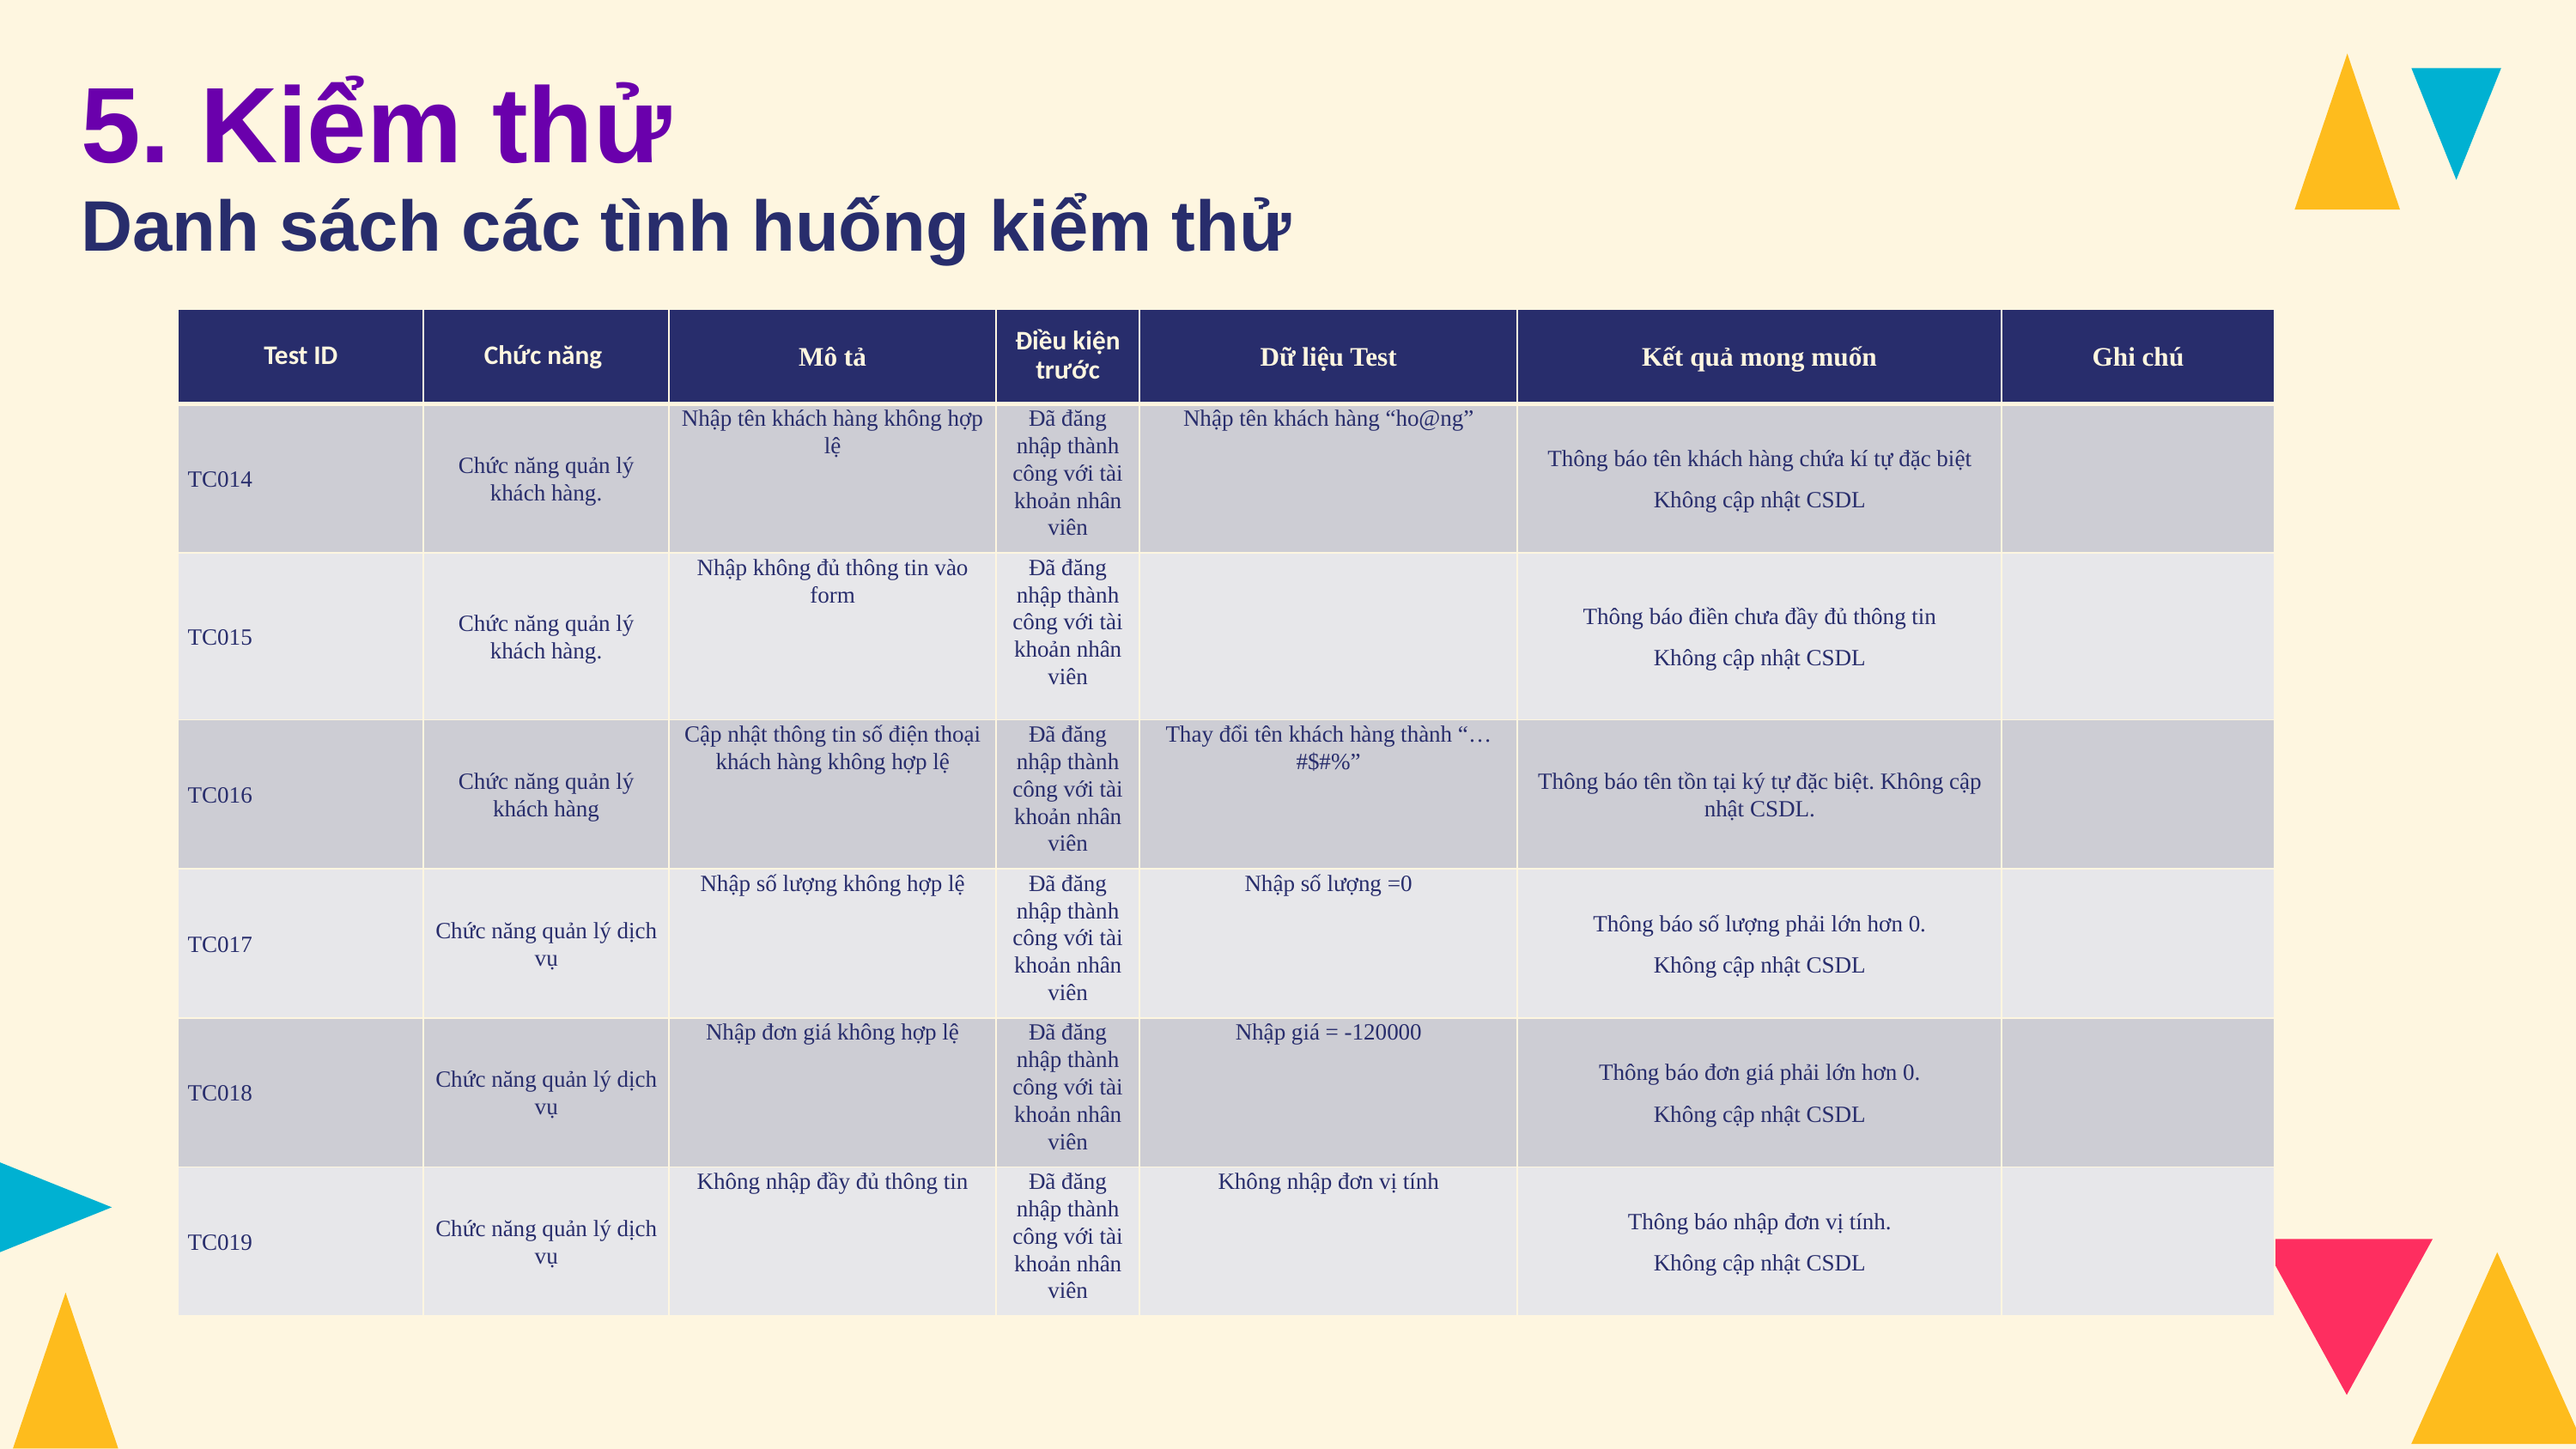

5. Kiểm thử

Danh sách các tình huống kiểm thử
| Test ID | Chức năng | Mô tả | Điều kiện trước | Dữ liệu Test | Kết quả mong muốn | Ghi chú |
| --- | --- | --- | --- | --- | --- | --- |
| TC014 | Chức năng quản lý khách hàng. | Nhập tên khách hàng không hợp lệ | Đã đăng nhập thành công với tài khoản nhân viên | Nhập tên khách hàng “ho@ng” | Thông báo tên khách hàng chứa kí tự đặc biệt Không cập nhật CSDL |  |
| TC015 | Chức năng quản lý khách hàng. | Nhập không đủ thông tin vào form | Đã đăng nhập thành công với tài khoản nhân viên |  | Thông báo điền chưa đầy đủ thông tin Không cập nhật CSDL |  |
| TC016 | Chức năng quản lý khách hàng | Cập nhật thông tin số điện thoại khách hàng không hợp lệ | Đã đăng nhập thành công với tài khoản nhân viên | Thay đổi tên khách hàng thành “…#$#%” | Thông báo tên tồn tại ký tự đặc biệt. Không cập nhật CSDL. |  |
| TC017 | Chức năng quản lý dịch vụ | Nhập số lượng không hợp lệ | Đã đăng nhập thành công với tài khoản nhân viên | Nhập số lượng =0 | Thông báo số lượng phải lớn hơn 0. Không cập nhật CSDL |  |
| TC018 | Chức năng quản lý dịch vụ | Nhập đơn giá không hợp lệ | Đã đăng nhập thành công với tài khoản nhân viên | Nhập giá = -120000 | Thông báo đơn giá phải lớn hơn 0. Không cập nhật CSDL |  |
| TC019 | Chức năng quản lý dịch vụ | Không nhập đầy đủ thông tin | Đã đăng nhập thành công với tài khoản nhân viên | Không nhập đơn vị tính | Thông báo nhập đơn vị tính. Không cập nhật CSDL |  |